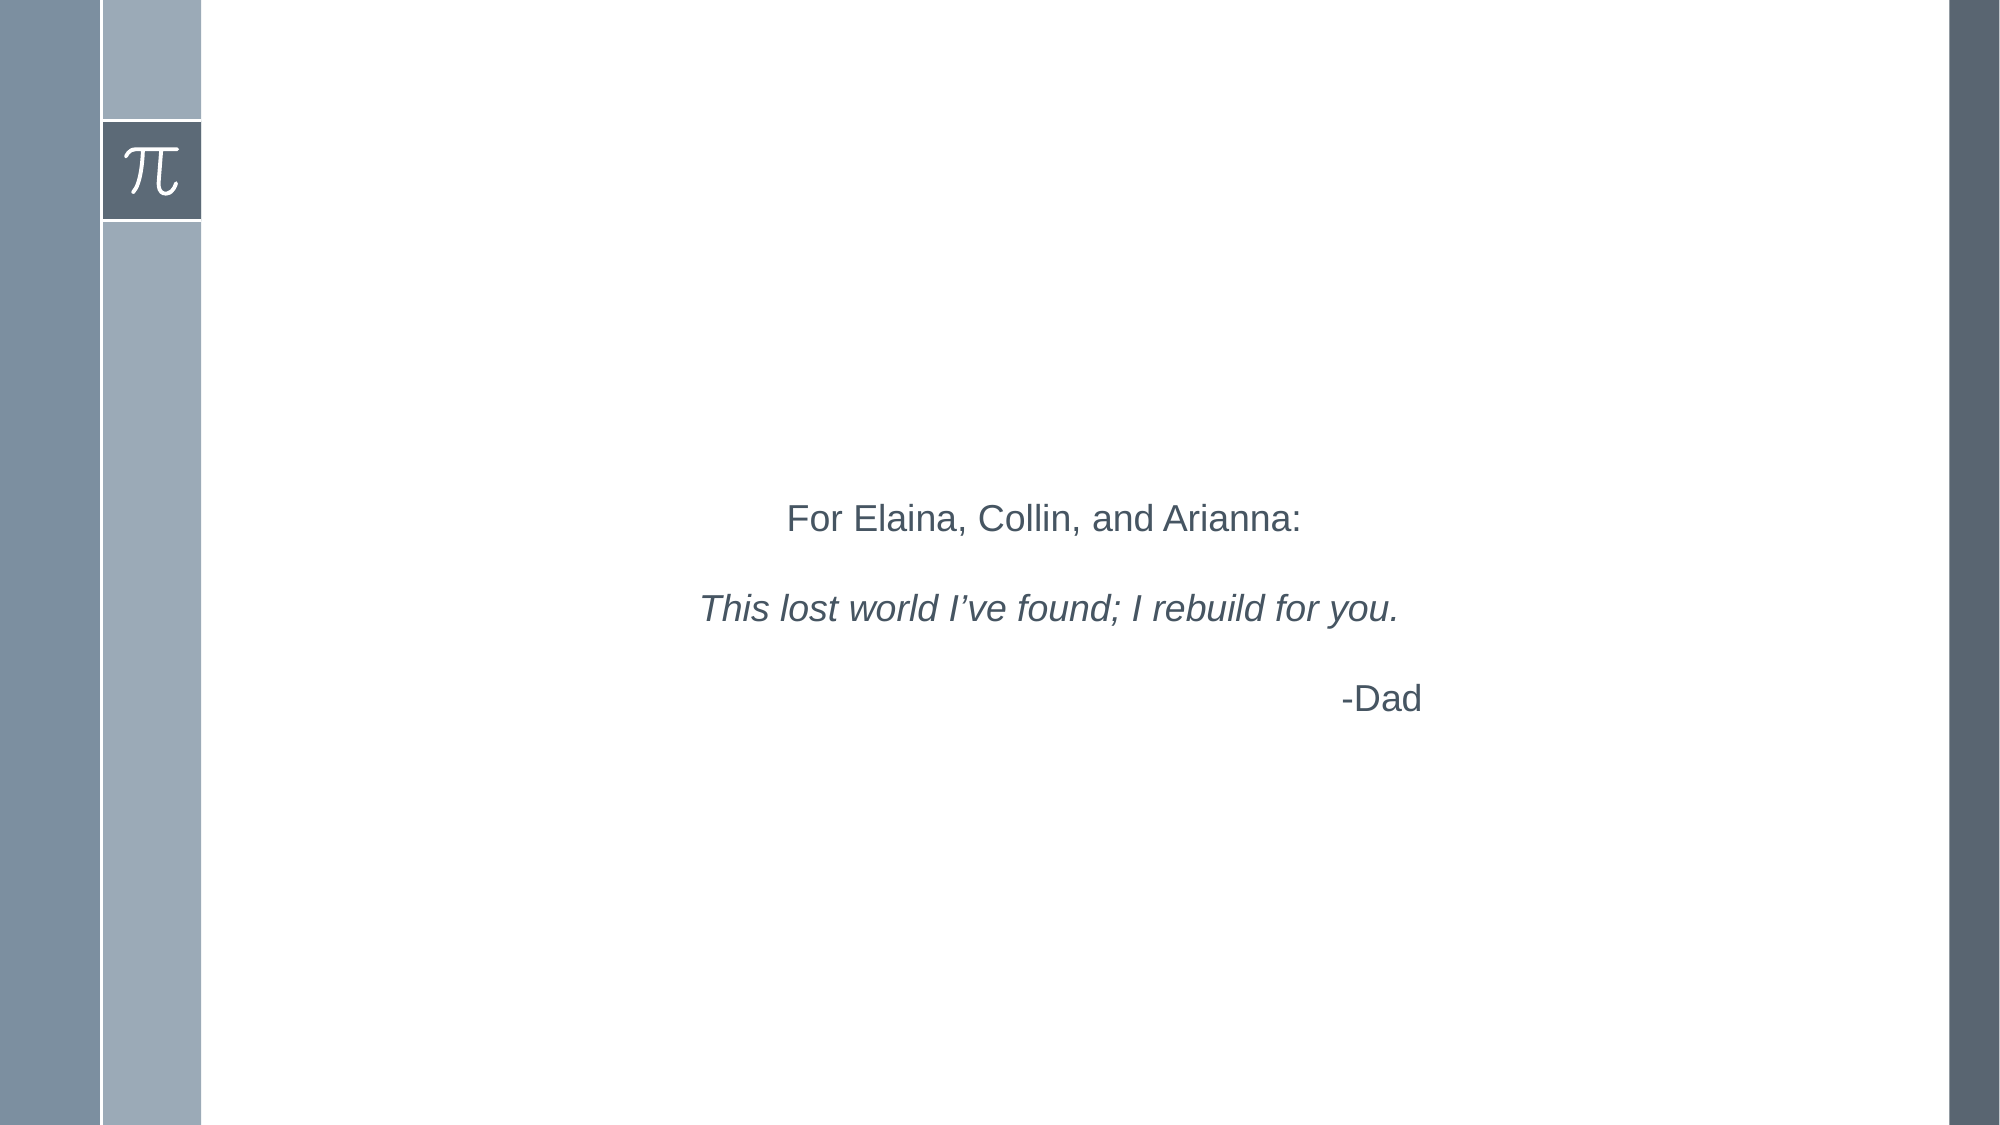

For Elaina, Collin, and Arianna:
This lost world I’ve found; I rebuild for you.

-Dad